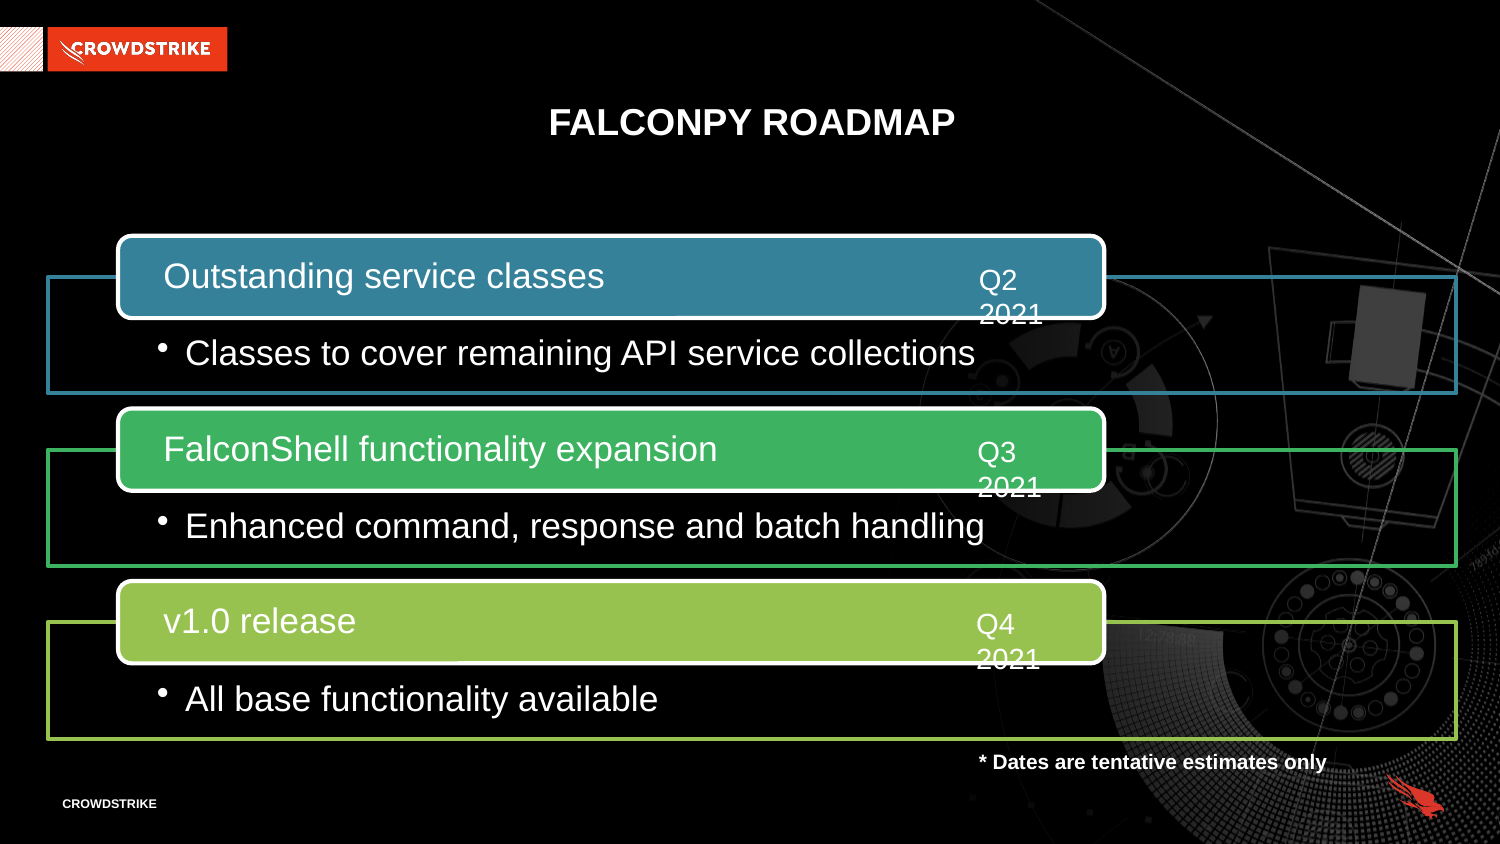

# FalconPy RoadMap
Classes to cover remaining API service collections
Outstanding service classes
Enhanced command, response and batch handling
FalconShell functionality expansion
All base functionality available
v1.0 release
Q2 2021
Q3 2021
Q4 2021
* Dates are tentative estimates only
CROWDSTRIKE